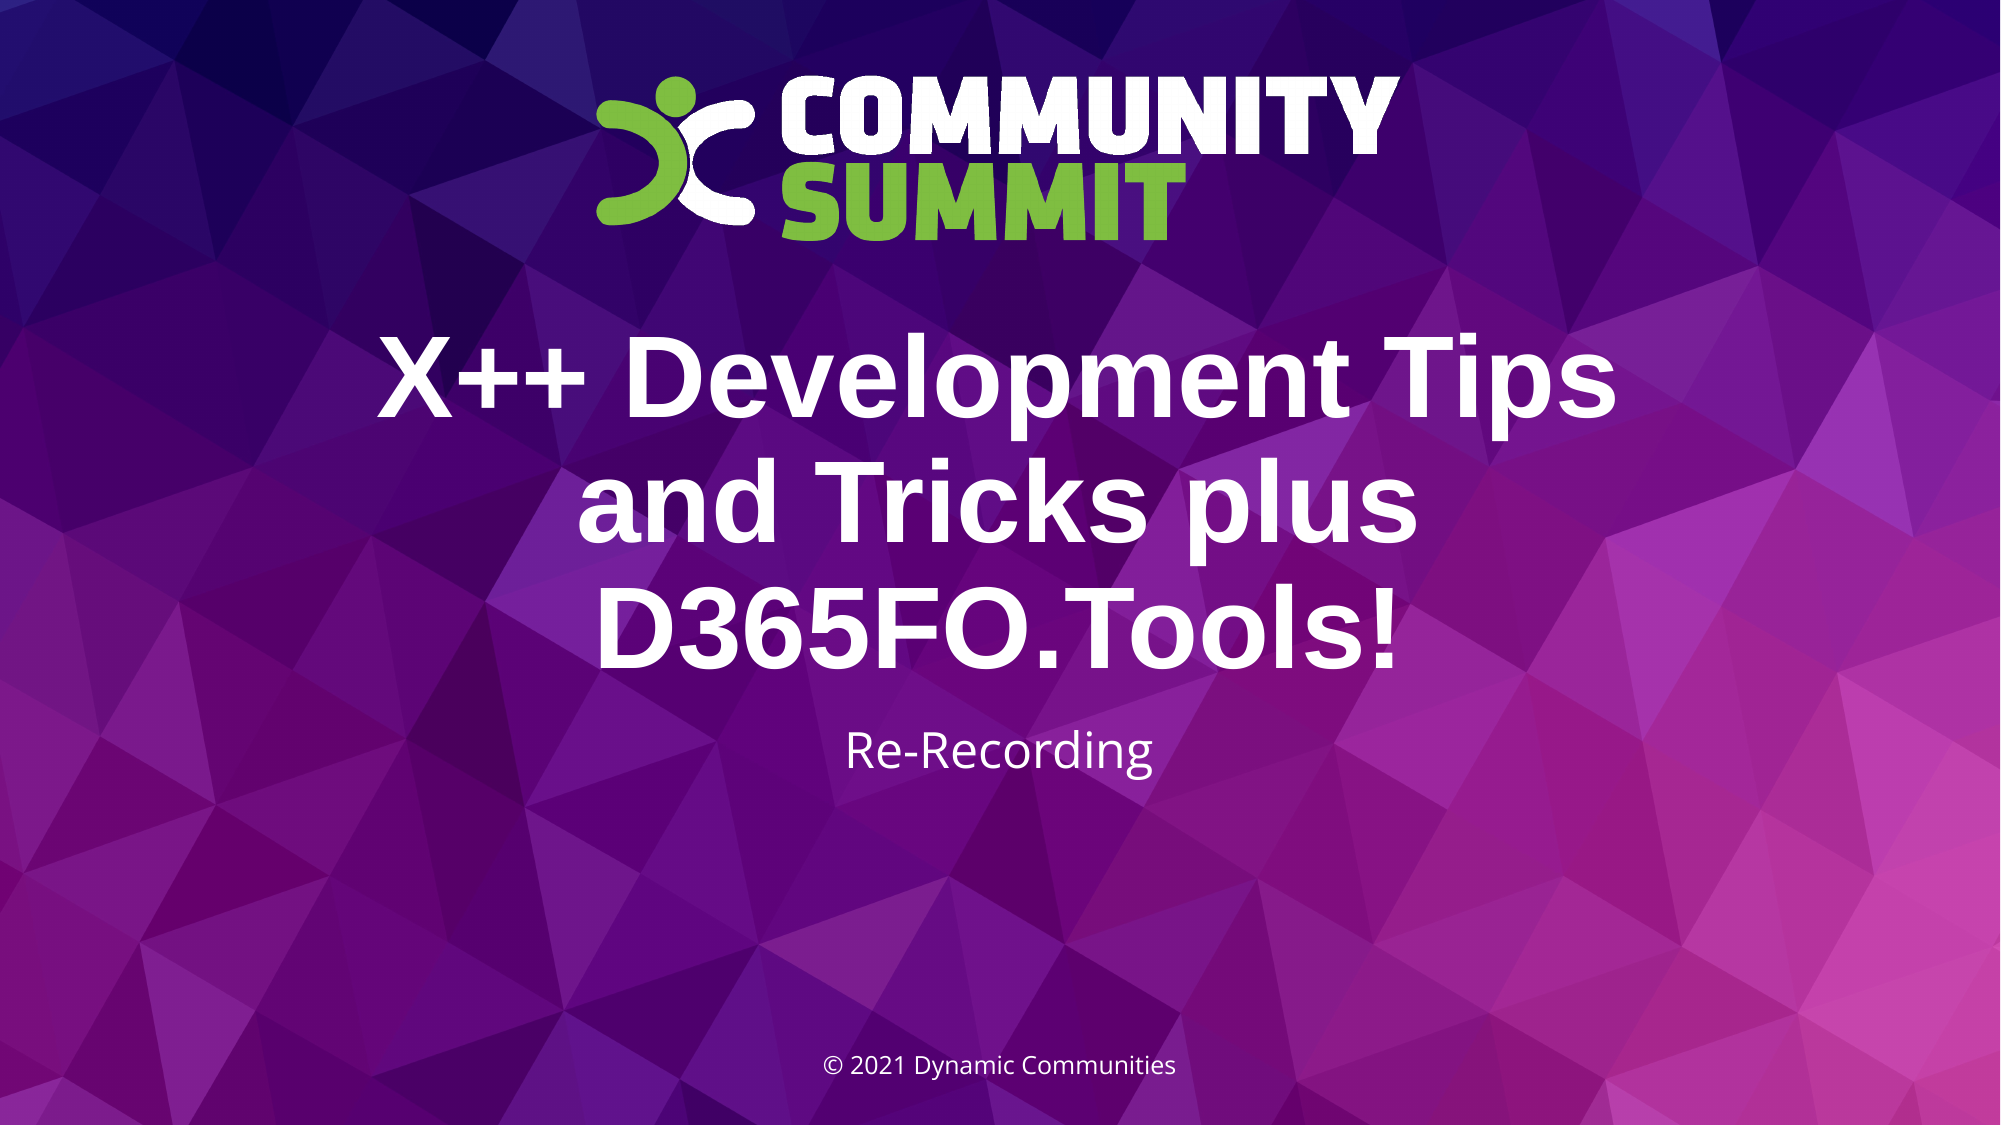

# X++ Development Tips and Tricks plus D365FO.Tools!
Re-Recording